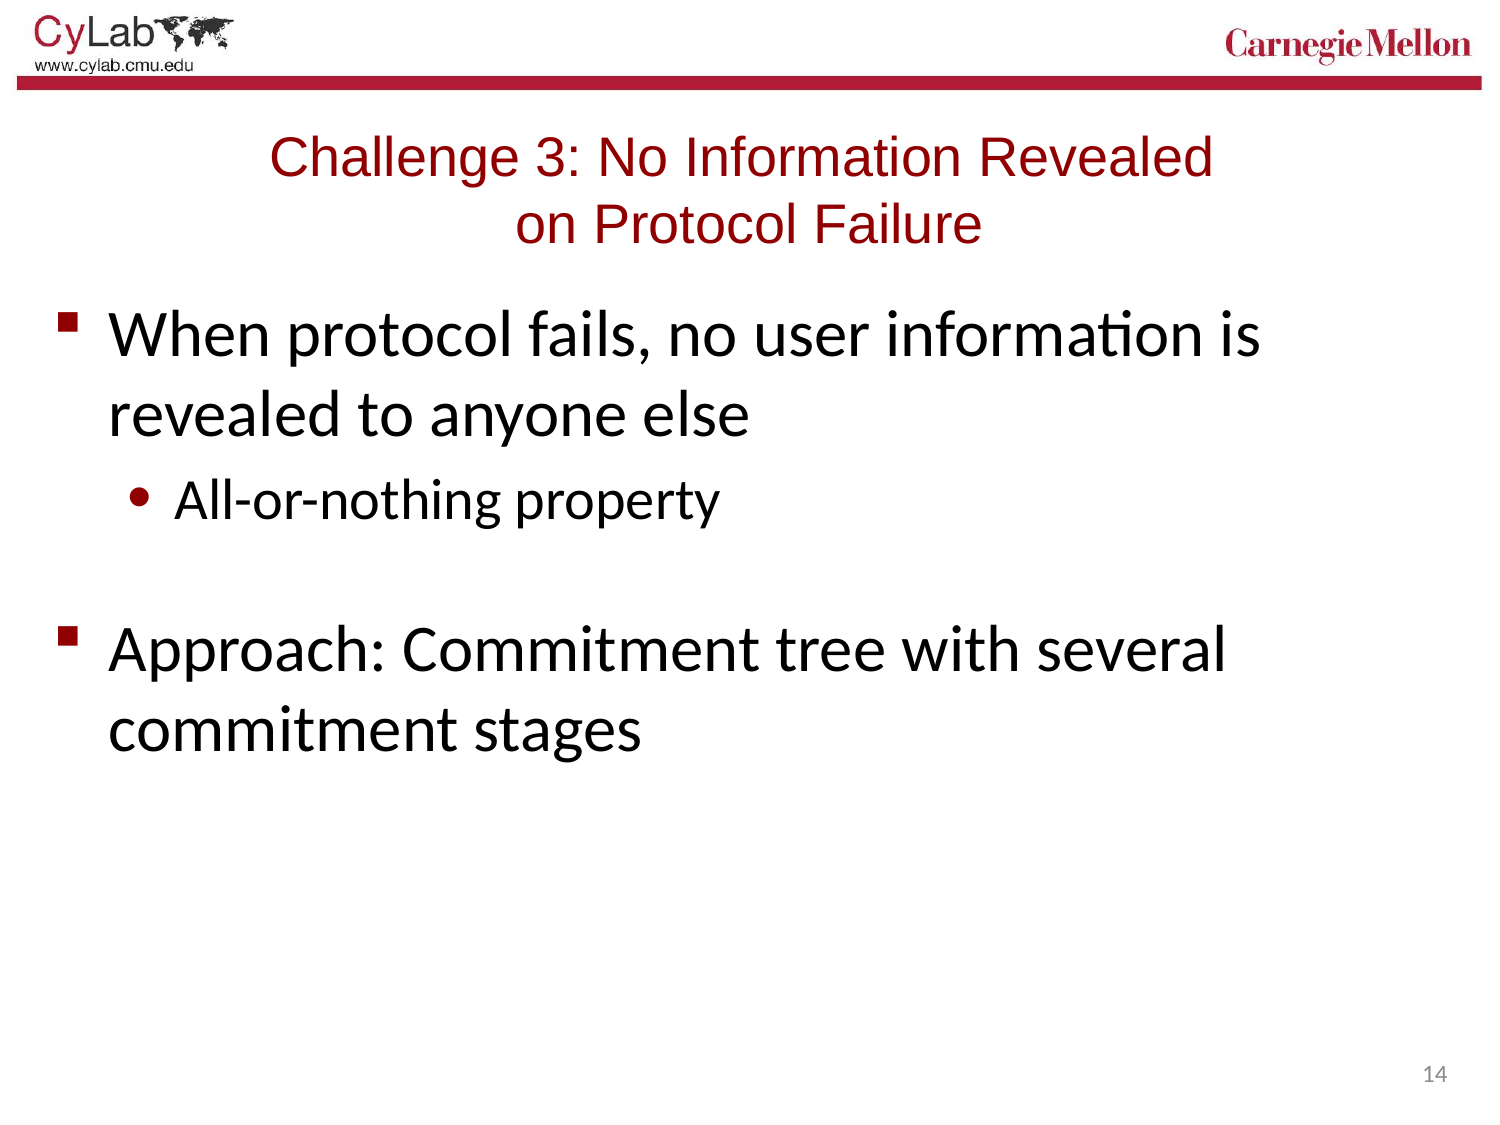

# Challenge 3: No Information Revealed on Protocol Failure
When protocol fails, no user information is revealed to anyone else
All-or-nothing property

Approach: Commitment tree with several commitment stages
14